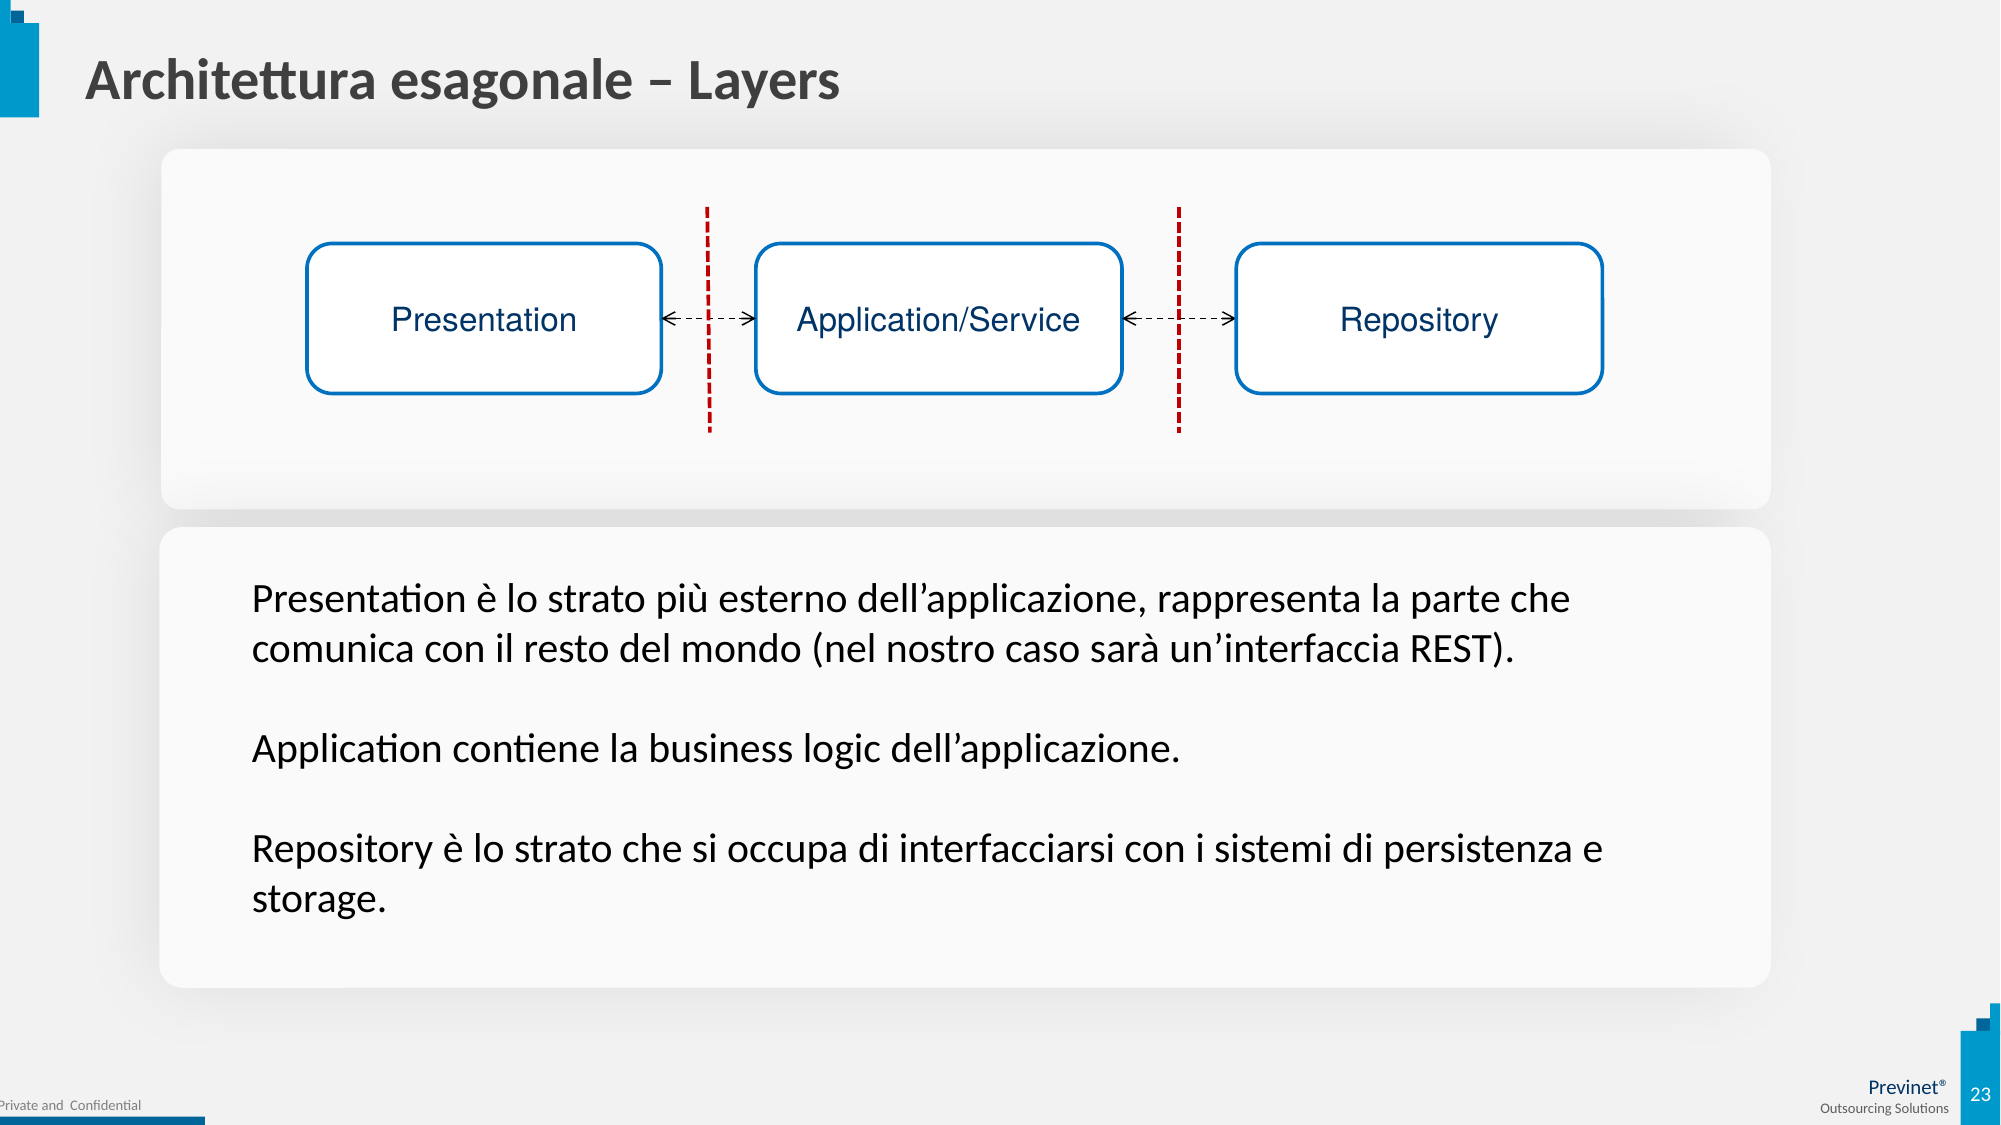

# Architettura esagonale – Layers

Presentation

Application/Service

Repository

Presentation è lo strato più esterno dell’applicazione, rappresenta la parte che comunica con il resto del mondo (nel nostro caso sarà un’interfaccia REST).

Application contiene la business logic dell’applicazione.

Repository è lo strato che si occupa di interfacciarsi con i sistemi di persistenza e storage.